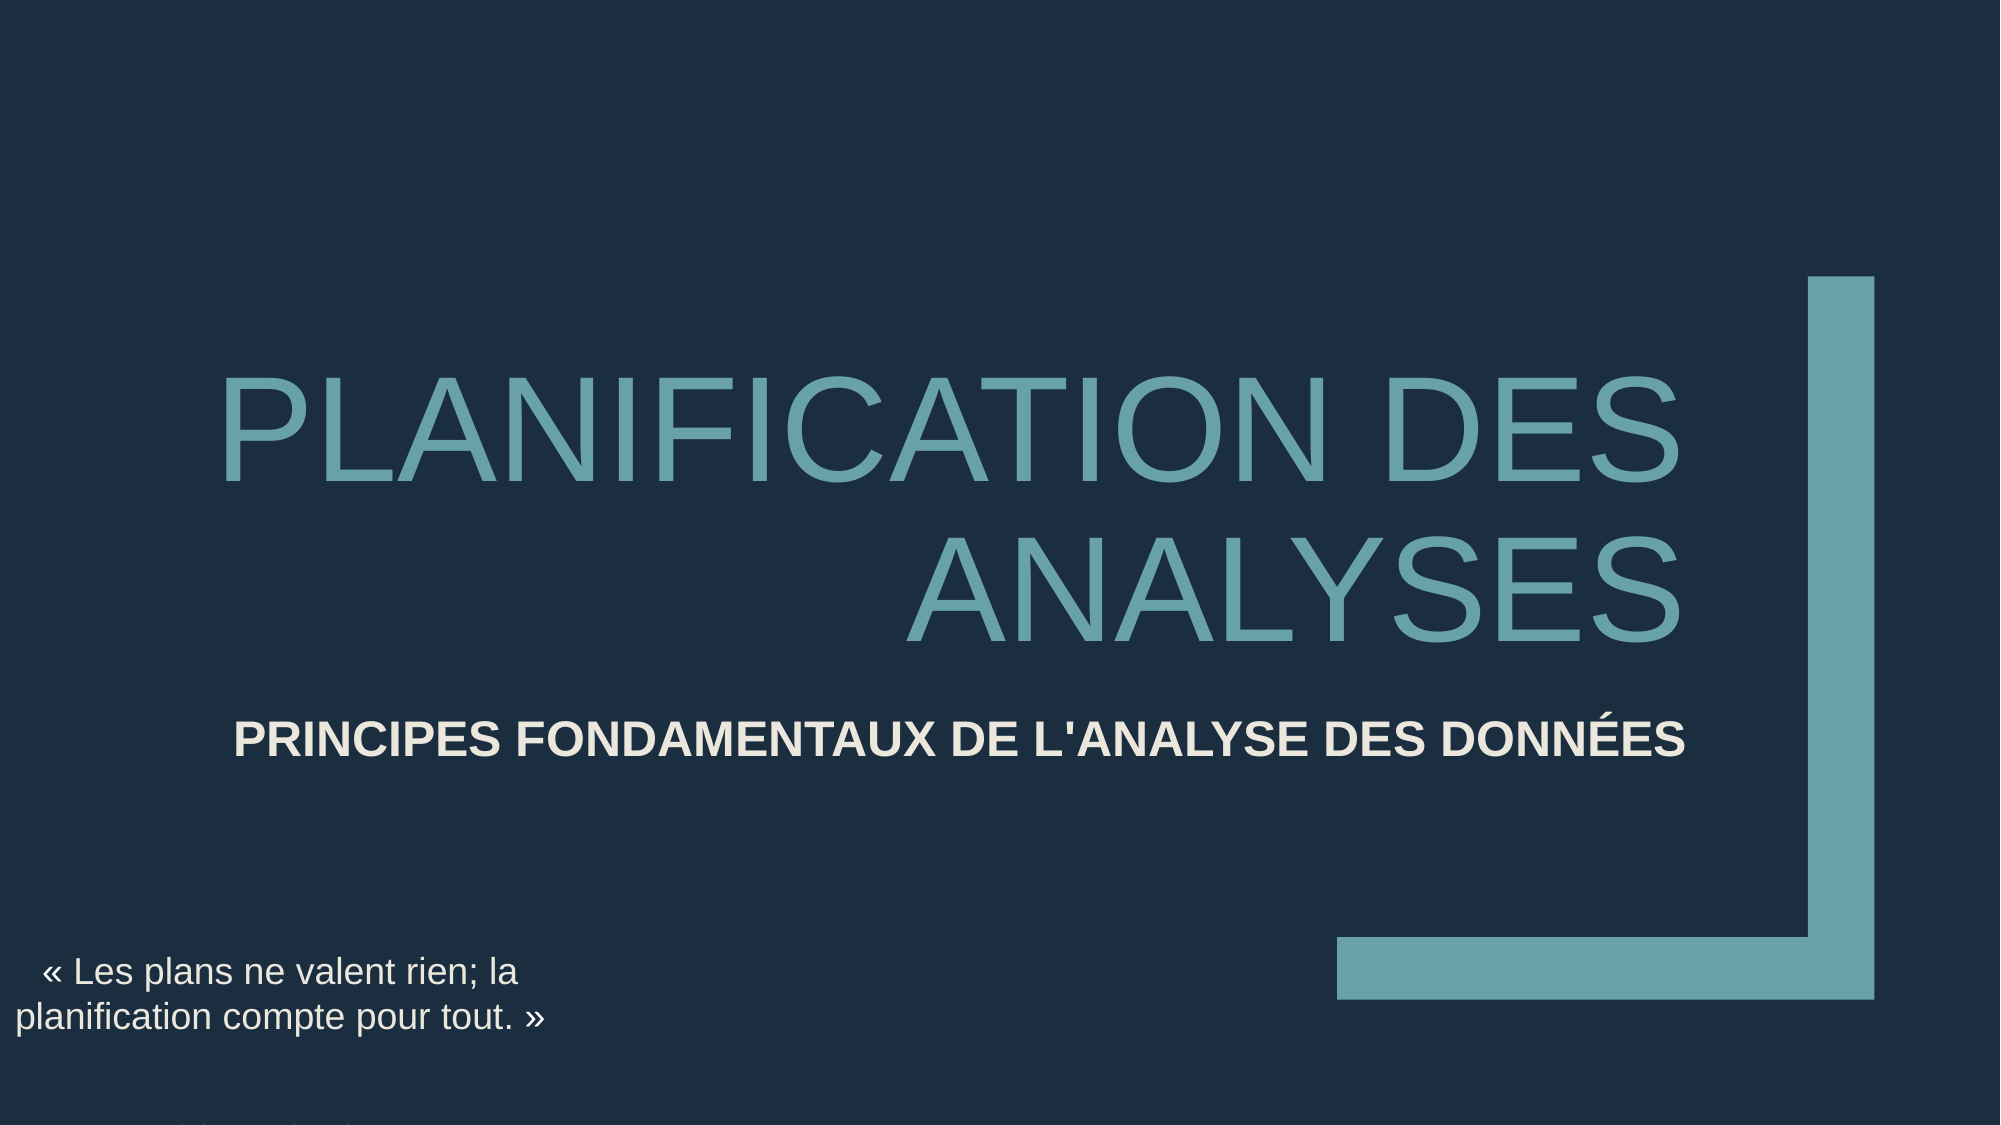

# PLANIFICATION DES ANALYSES
PRINCIPES FONDAMENTAUX DE L'ANALYSE DES DONNÉES
« Les plans ne valent rien; la planification compte pour tout. »

Dwight D. Eisenhower